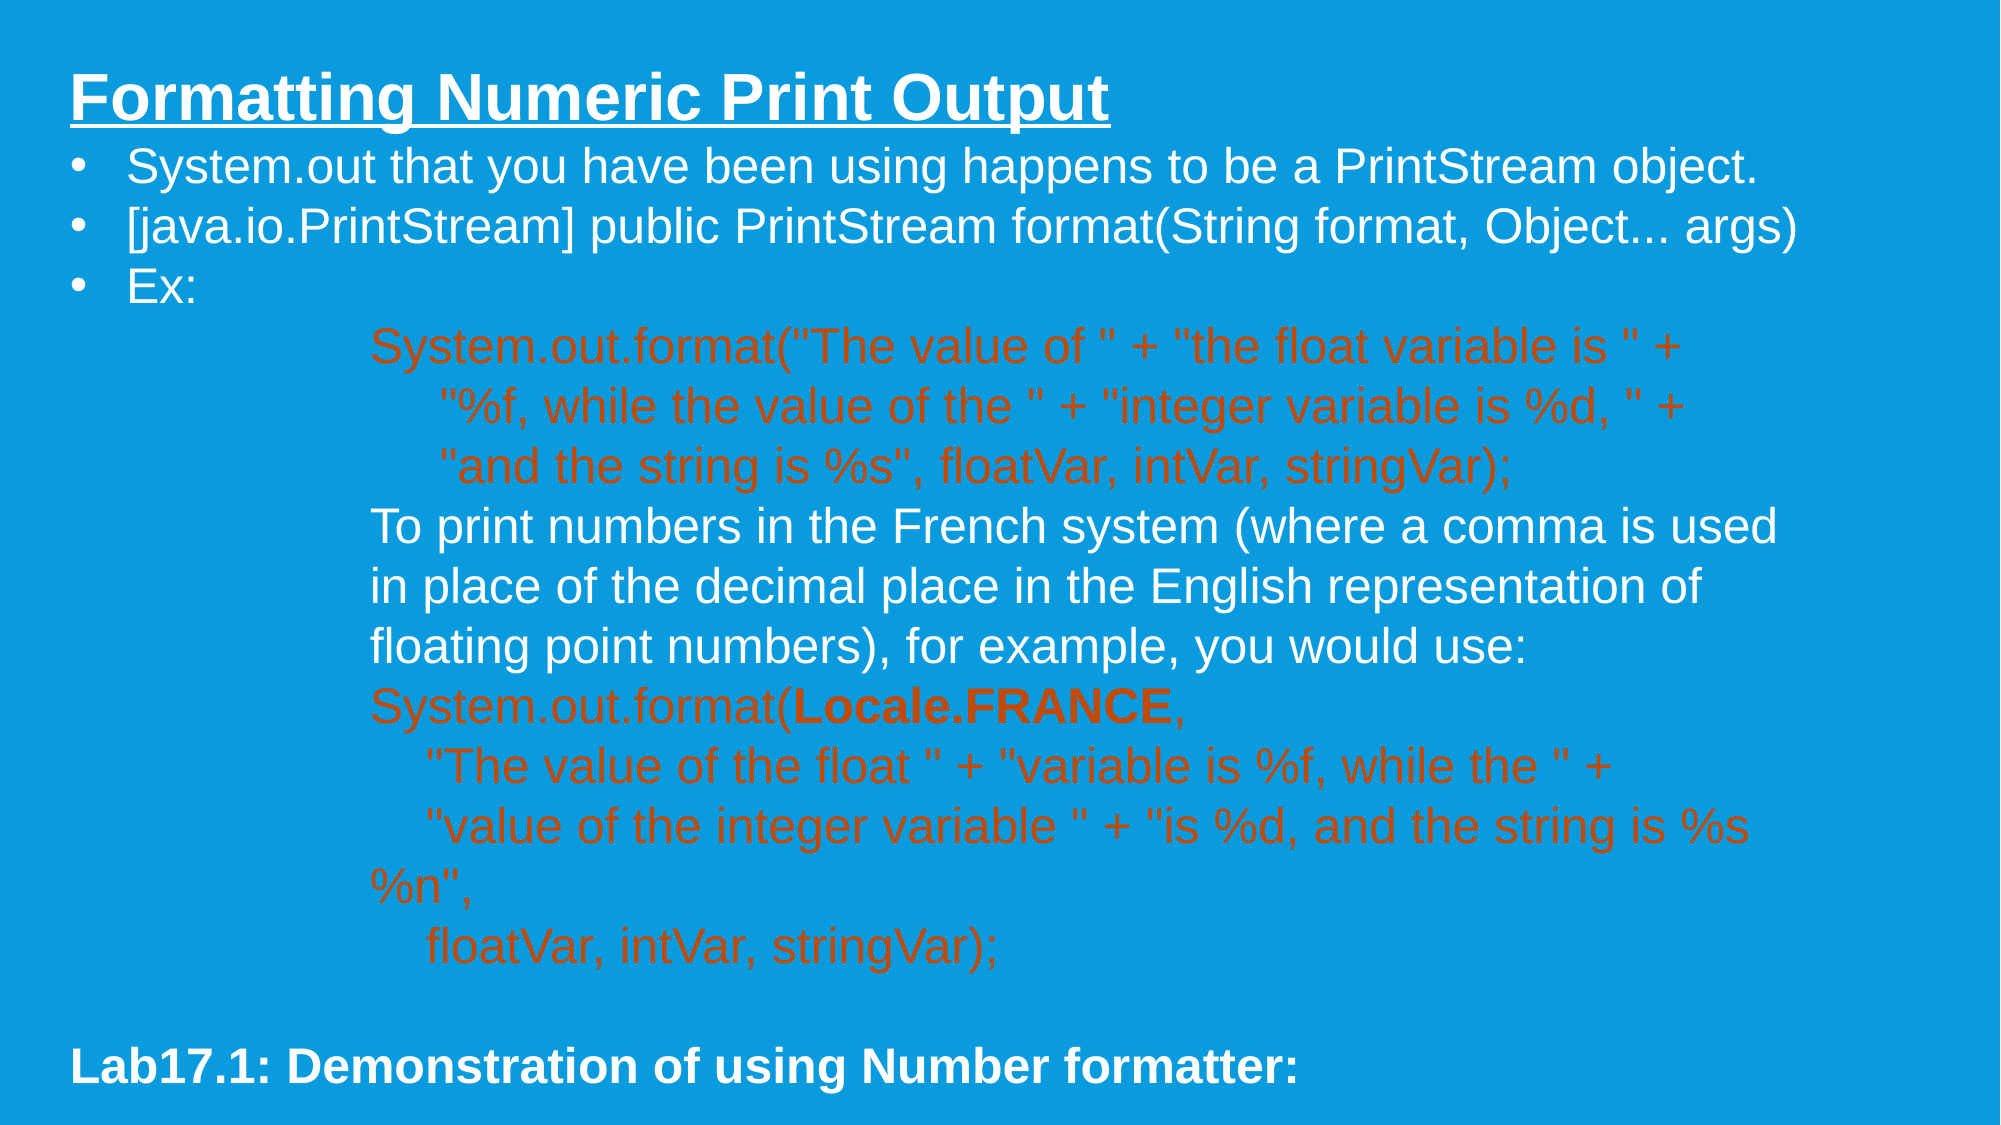

Formatting Numeric Print Output
System.out that you have been using happens to be a PrintStream object.
[java.io.PrintStream] public PrintStream format(String format, Object... args)
Ex:
System.out.format("The value of " + "the float variable is " +
     "%f, while the value of the " + "integer variable is %d, " +
     "and the string is %s", floatVar, intVar, stringVar);
To print numbers in the French system (where a comma is used in place of the decimal place in the English representation of floating point numbers), for example, you would use:
System.out.format(Locale.FRANCE,
    "The value of the float " + "variable is %f, while the " +
    "value of the integer variable " + "is %d, and the string is %s%n",
    floatVar, intVar, stringVar);

Lab17.1: Demonstration of using Number formatter:

# exceptions